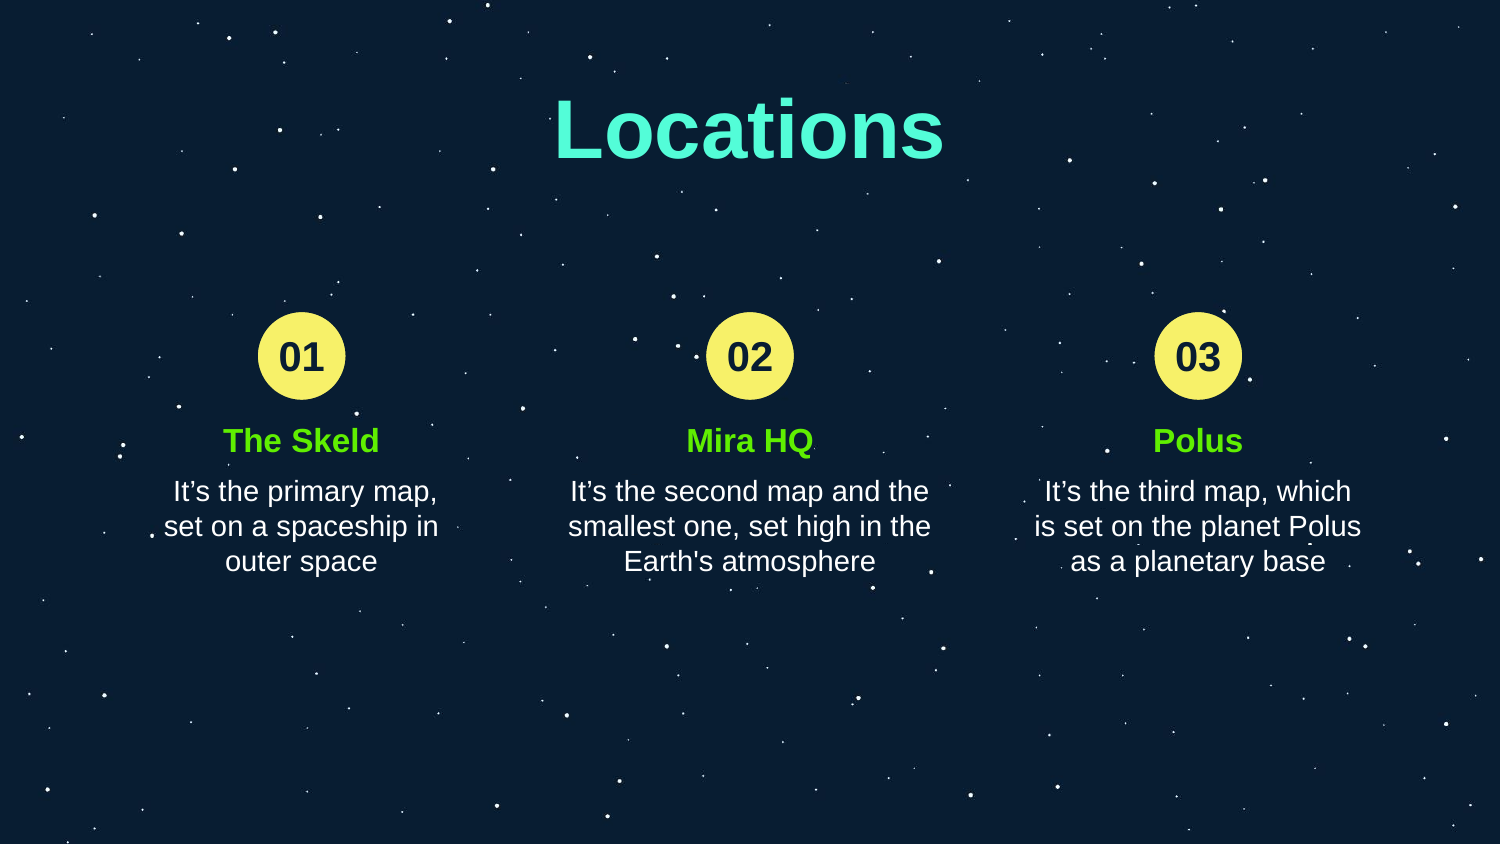

# Locations

01
02
03
The Skeld
Mira HQ
Polus
 It’s the primary map, set on a spaceship in outer space
It’s the second map and the smallest one, set high in the Earth's atmosphere
It’s the third map, which is set on the planet Polus as a planetary base